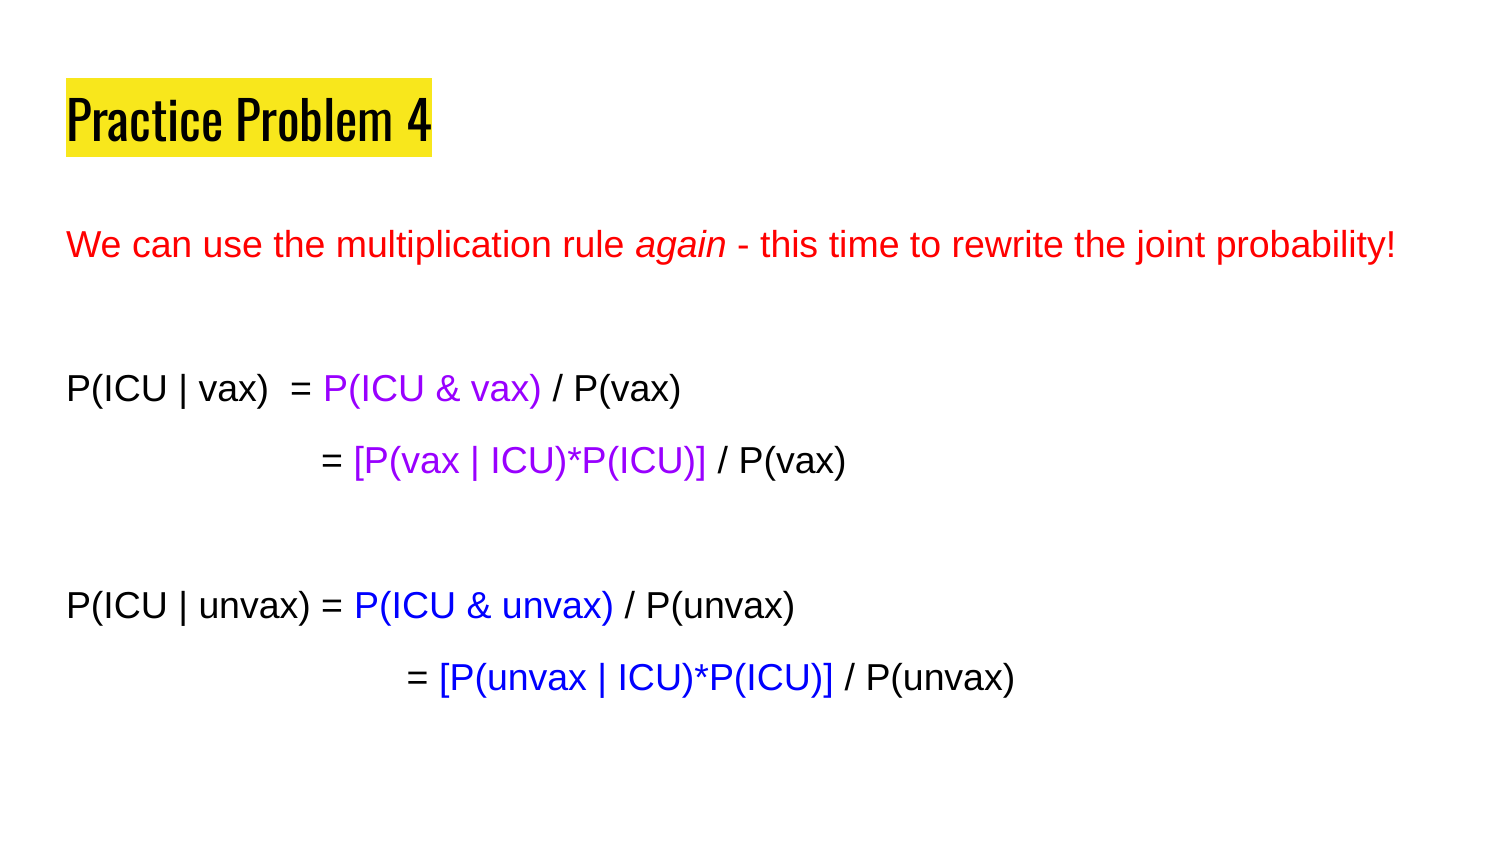

# Practice Problem 4
We can use the multiplication rule again - this time to rewrite the joint probability!

P(ICU | vax)  = P(ICU & vax) / P(vax)
          = [P(vax | ICU)*P(ICU)] / P(vax)

P(ICU | unvax) = P(ICU & unvax) / P(unvax)
           = [P(unvax | ICU)*P(ICU)] / P(unvax)